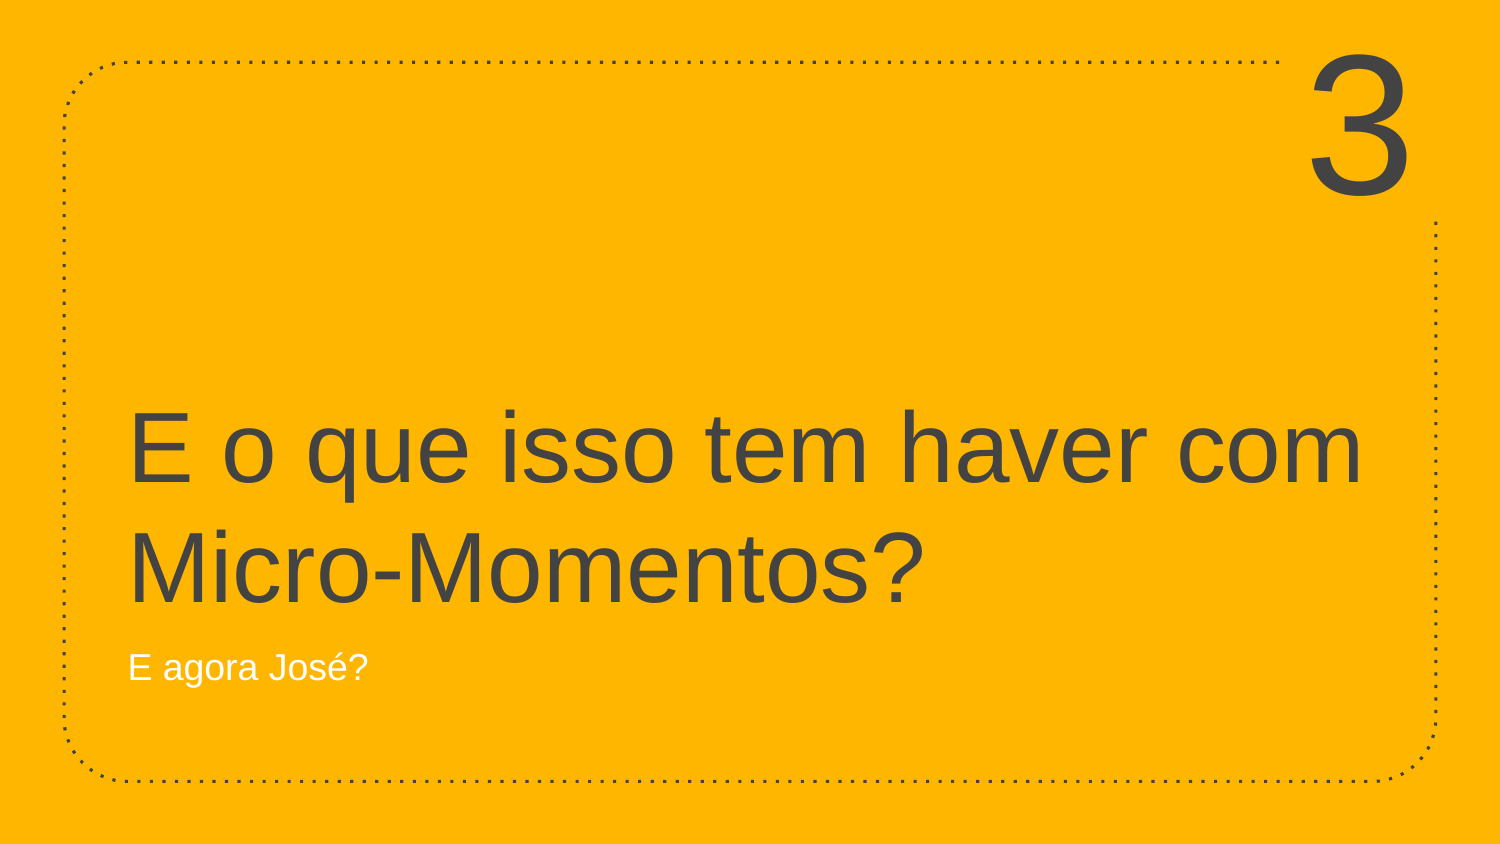

3
# E o que isso tem haver com Micro-Momentos?
E agora José?